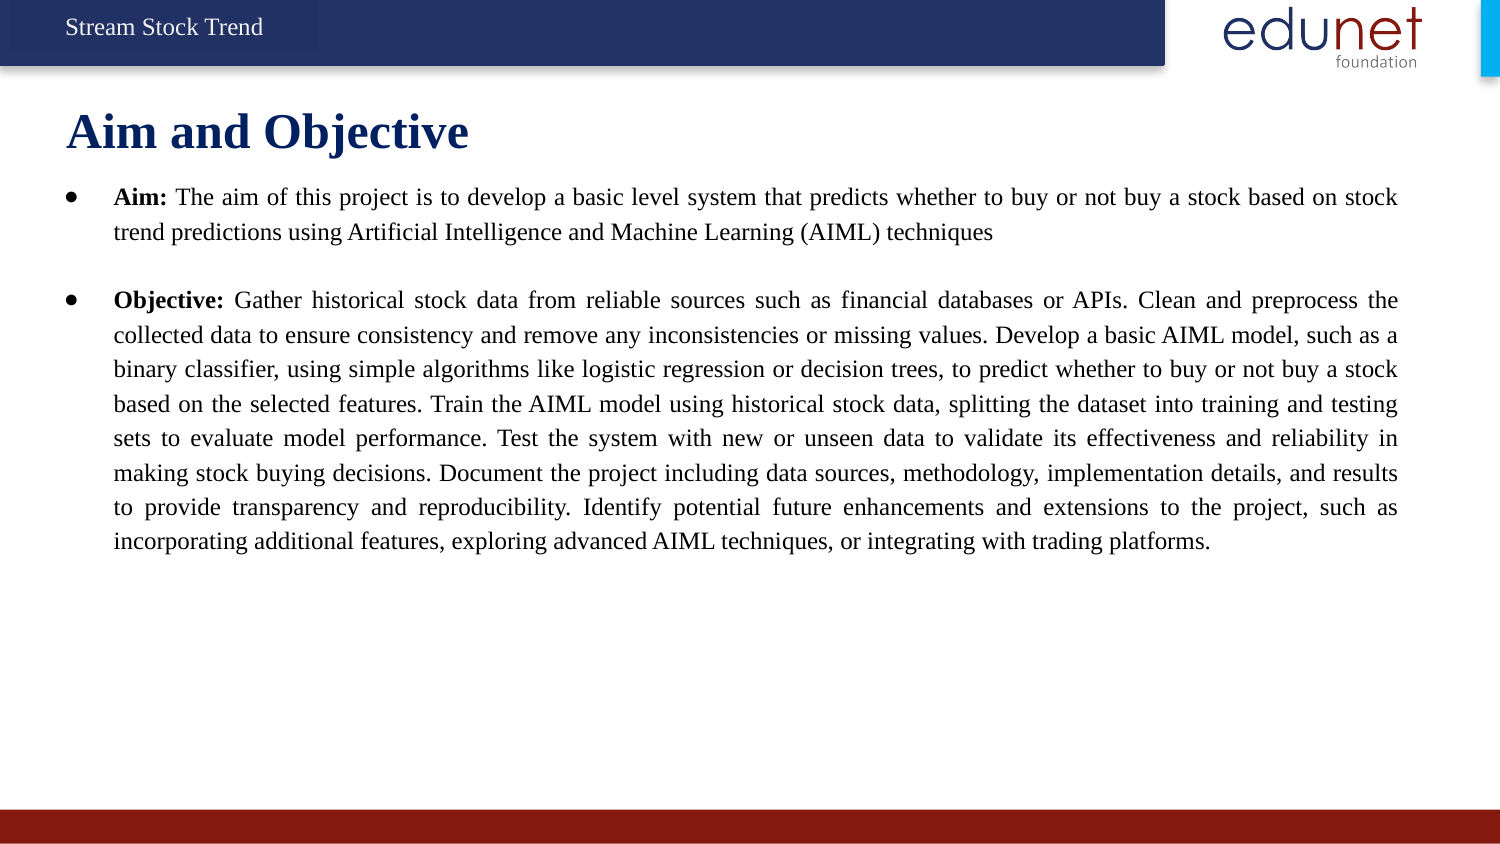

Stream Stock Trend
Stock Trend Predication
# Aim and Objective
Aim: The aim of this project is to develop a basic level system that predicts whether to buy or not buy a stock based on stock trend predictions using Artificial Intelligence and Machine Learning (AIML) techniques

Objective: Gather historical stock data from reliable sources such as financial databases or APIs. Clean and preprocess the collected data to ensure consistency and remove any inconsistencies or missing values. Develop a basic AIML model, such as a binary classifier, using simple algorithms like logistic regression or decision trees, to predict whether to buy or not buy a stock based on the selected features. Train the AIML model using historical stock data, splitting the dataset into training and testing sets to evaluate model performance. Test the system with new or unseen data to validate its effectiveness and reliability in making stock buying decisions. Document the project including data sources, methodology, implementation details, and results to provide transparency and reproducibility. Identify potential future enhancements and extensions to the project, such as incorporating additional features, exploring advanced AIML techniques, or integrating with trading platforms.